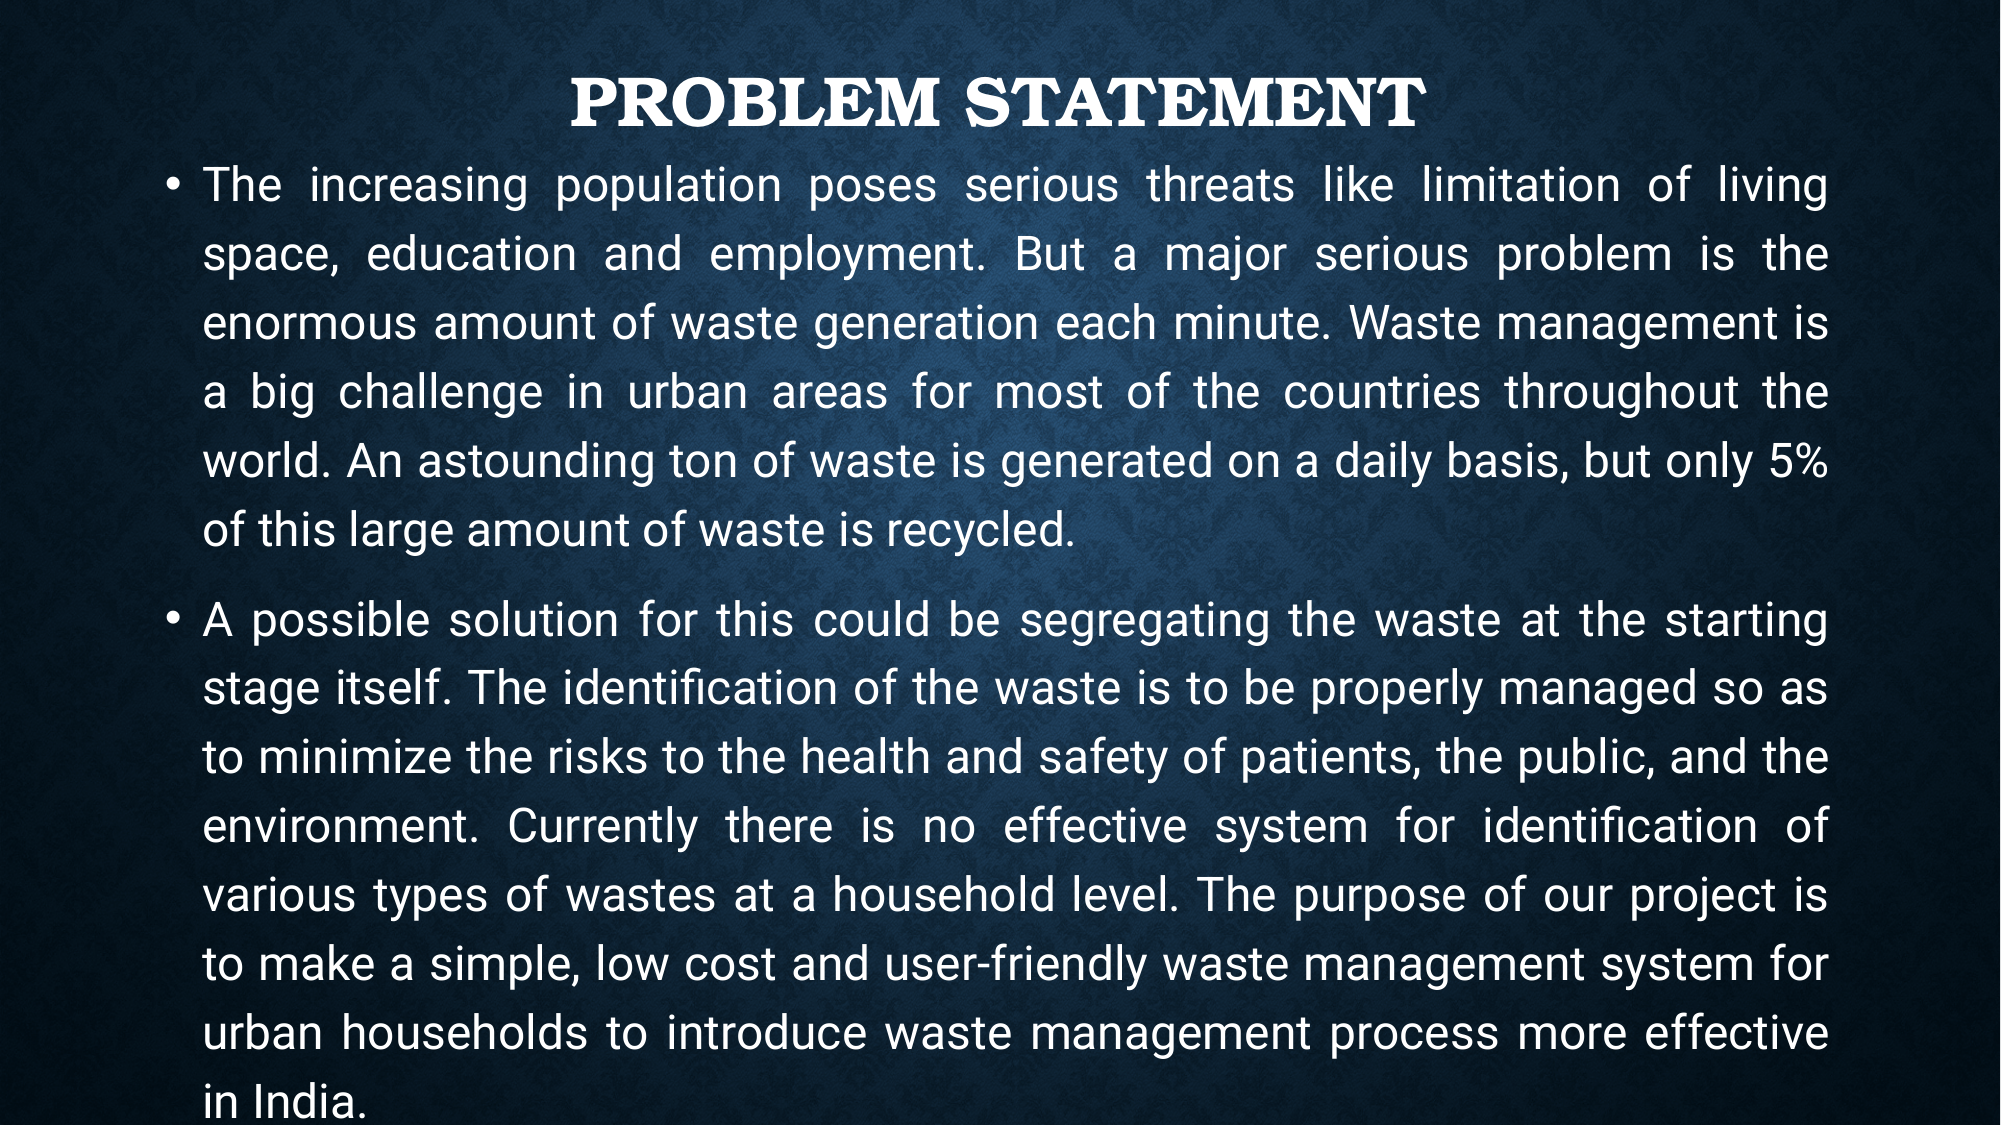

# Problem Statement
The increasing population poses serious threats like limitation of living space, education and employment. But a major serious problem is the enormous amount of waste generation each minute. Waste management is a big challenge in urban areas for most of the countries throughout the world. An astounding ton of waste is generated on a daily basis, but only 5% of this large amount of waste is recycled.
A possible solution for this could be segregating the waste at the starting stage itself. The identification of the waste is to be properly managed so as to minimize the risks to the health and safety of patients, the public, and the environment. Currently there is no effective system for identification of various types of wastes at a household level. The purpose of our project is to make a simple, low cost and user-friendly waste management system for urban households to introduce waste management process more effective in India.